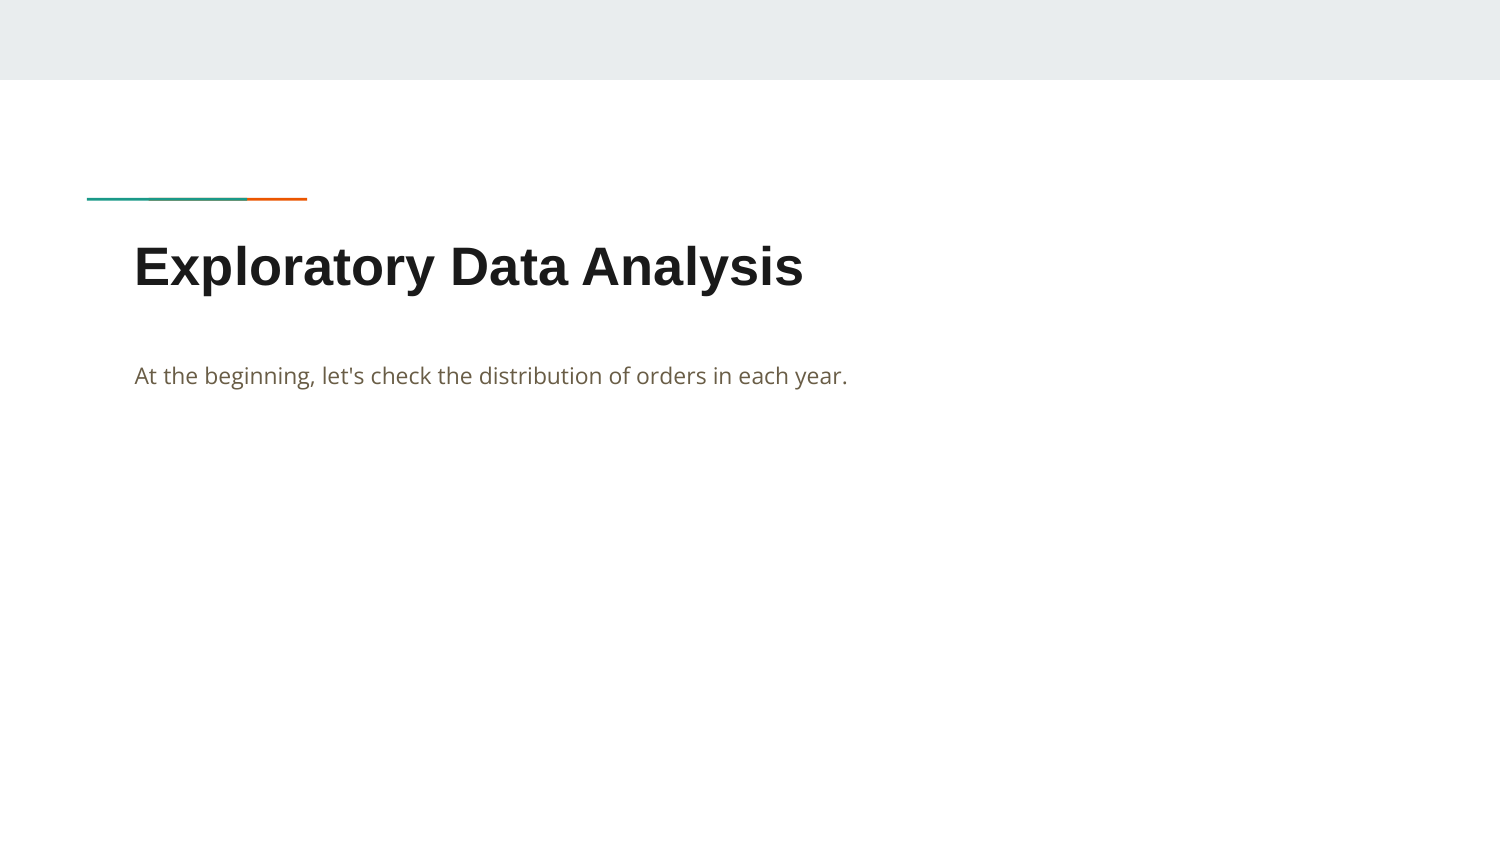

# Exploratory Data Analysis
At the beginning, let's check the distribution of orders in each year.